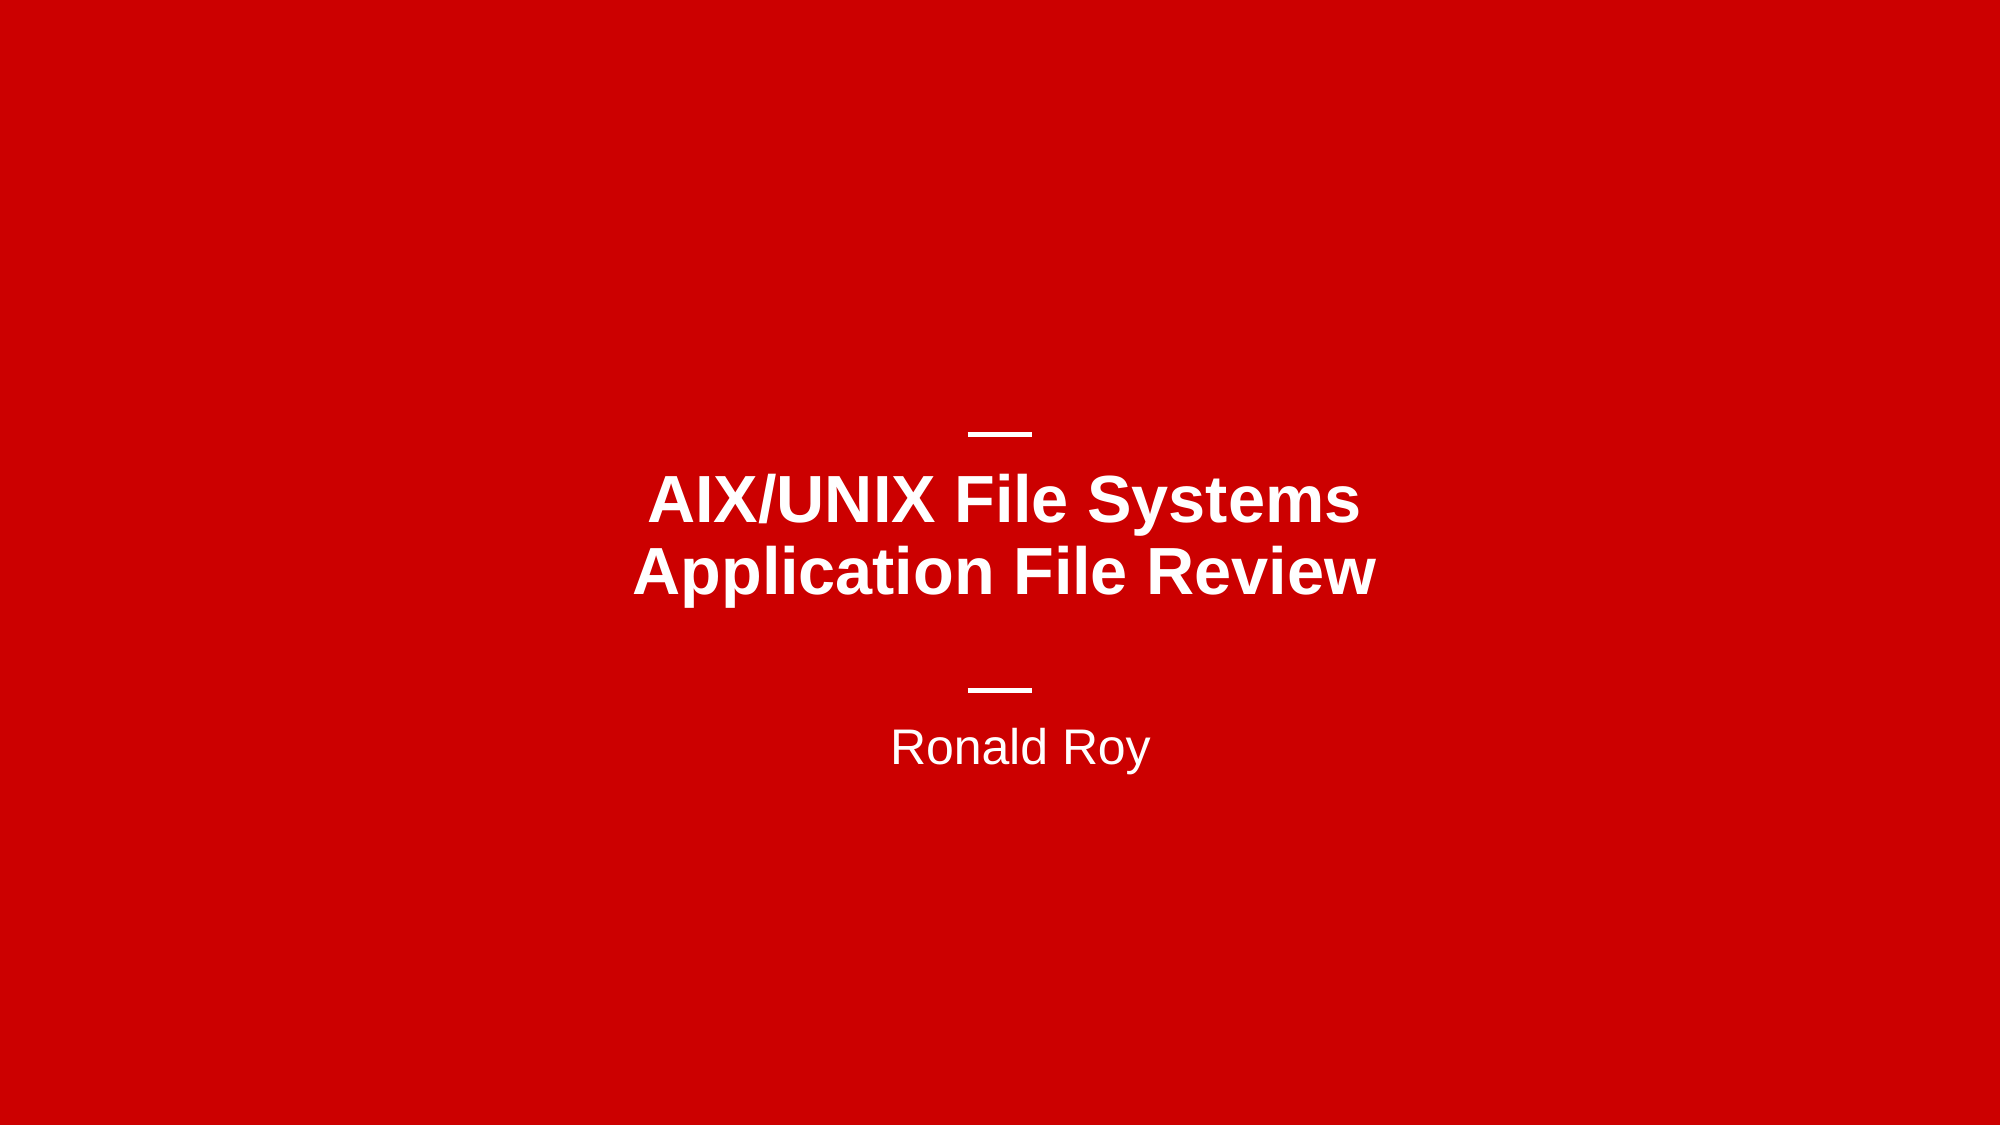

# AIX/UNIX File Systems Application File Review
Ronald Roy